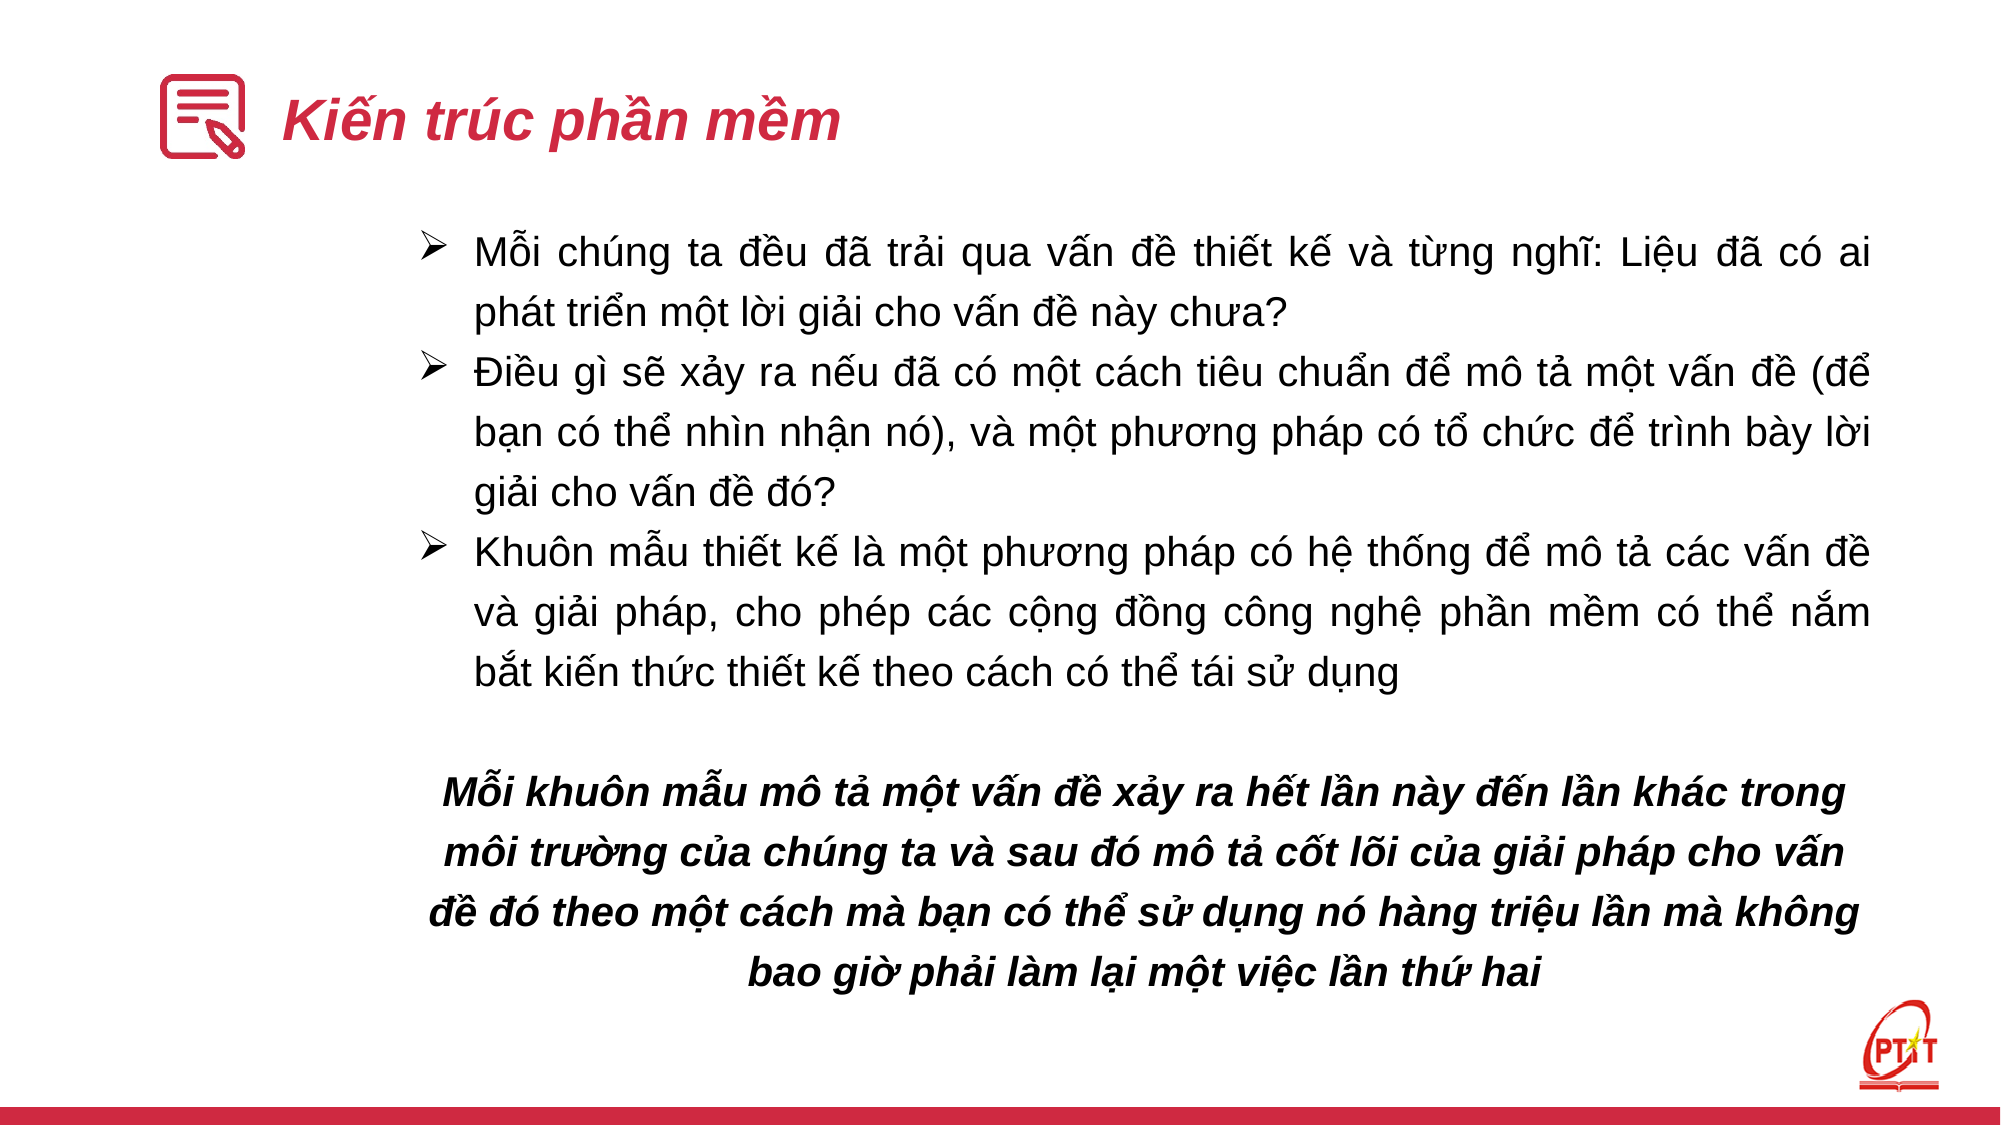

# Kiến trúc phần mềm
Mỗi chúng ta đều đã trải qua vấn đề thiết kế và từng nghĩ: Liệu đã có ai phát triển một lời giải cho vấn đề này chưa?
Điều gì sẽ xảy ra nếu đã có một cách tiêu chuẩn để mô tả một vấn đề (để bạn có thể nhìn nhận nó), và một phương pháp có tổ chức để trình bày lời giải cho vấn đề đó?
Khuôn mẫu thiết kế là một phương pháp có hệ thống để mô tả các vấn đề và giải pháp, cho phép các cộng đồng công nghệ phần mềm có thể nắm bắt kiến thức thiết kế theo cách có thể tái sử dụng
Mỗi khuôn mẫu mô tả một vấn đề xảy ra hết lần này đến lần khác trong môi trường của chúng ta và sau đó mô tả cốt lõi của giải pháp cho vấn đề đó theo một cách mà bạn có thể sử dụng nó hàng triệu lần mà không bao giờ phải làm lại một việc lần thứ hai